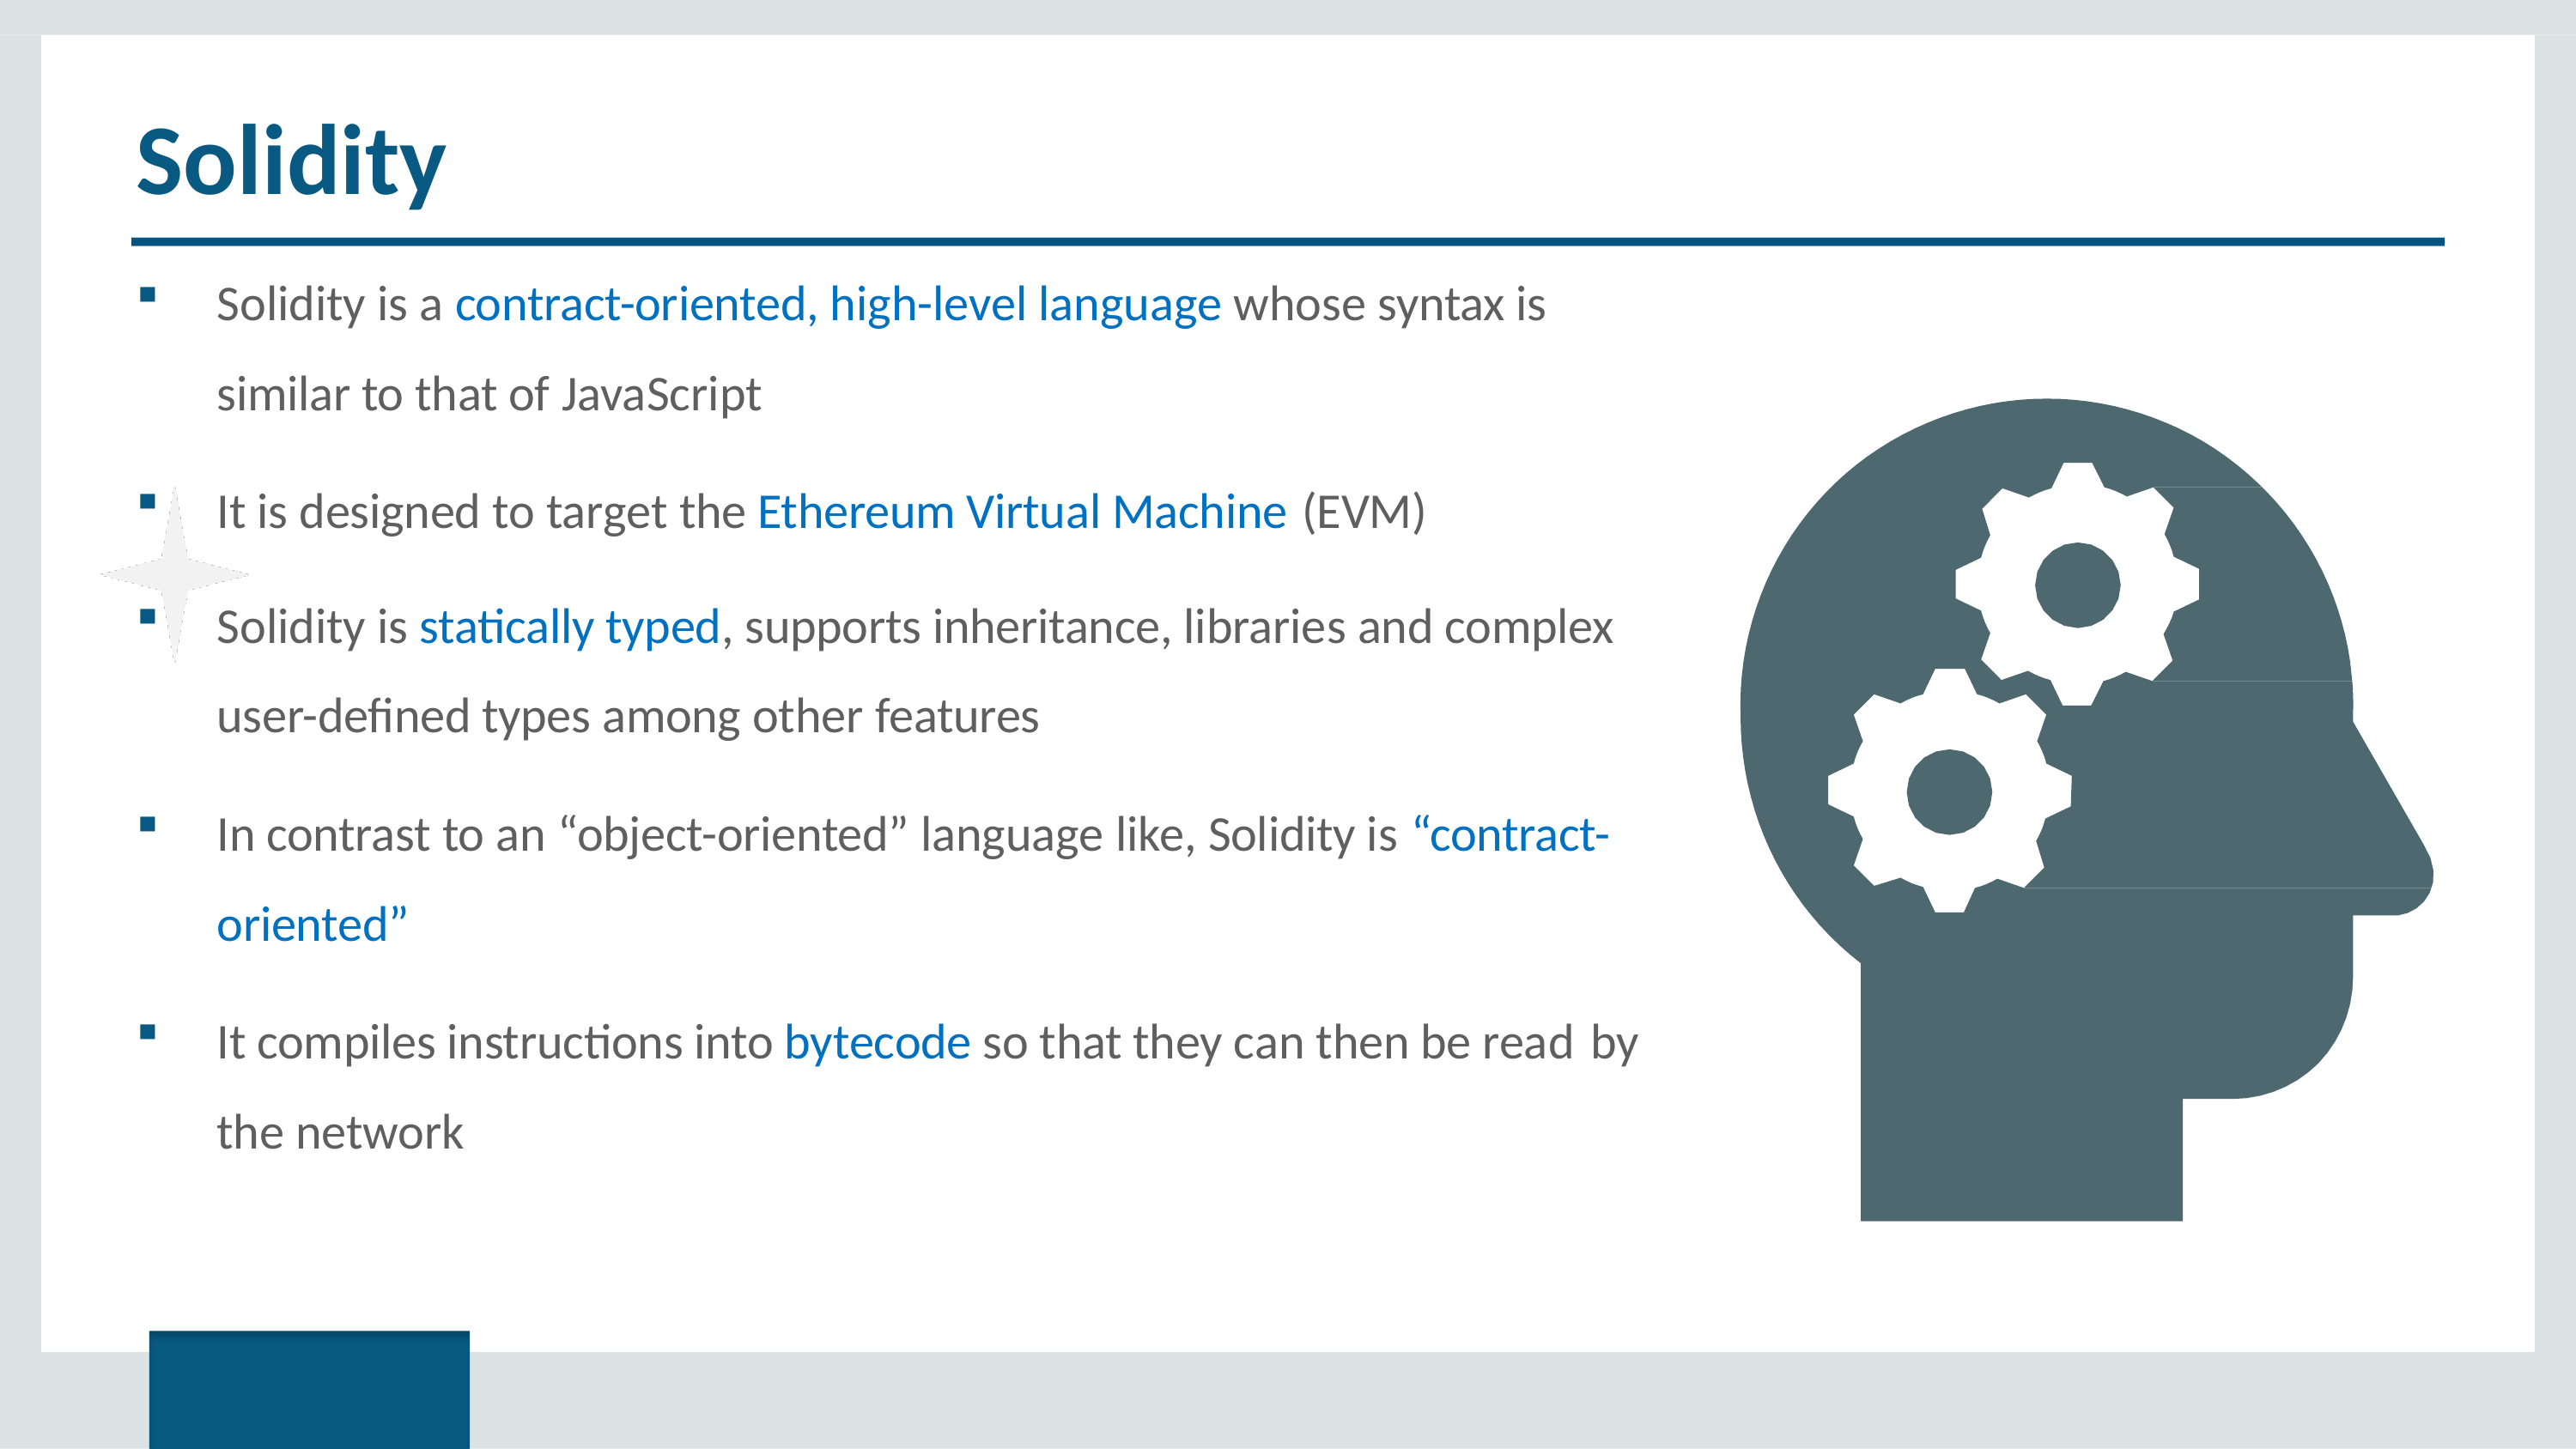

# Solidity
Solidity is a contract-oriented, high-level language whose syntax is  similar to that of JavaScript

It is designed to target the Ethereum Virtual Machine (EVM)
Solidity is statically typed, supports inheritance, libraries and complex  user-defined types among other features

In contrast to an “object-oriented” language like, Solidity is “contract-
oriented”

It compiles instructions into bytecode so that they can then be read by
the network